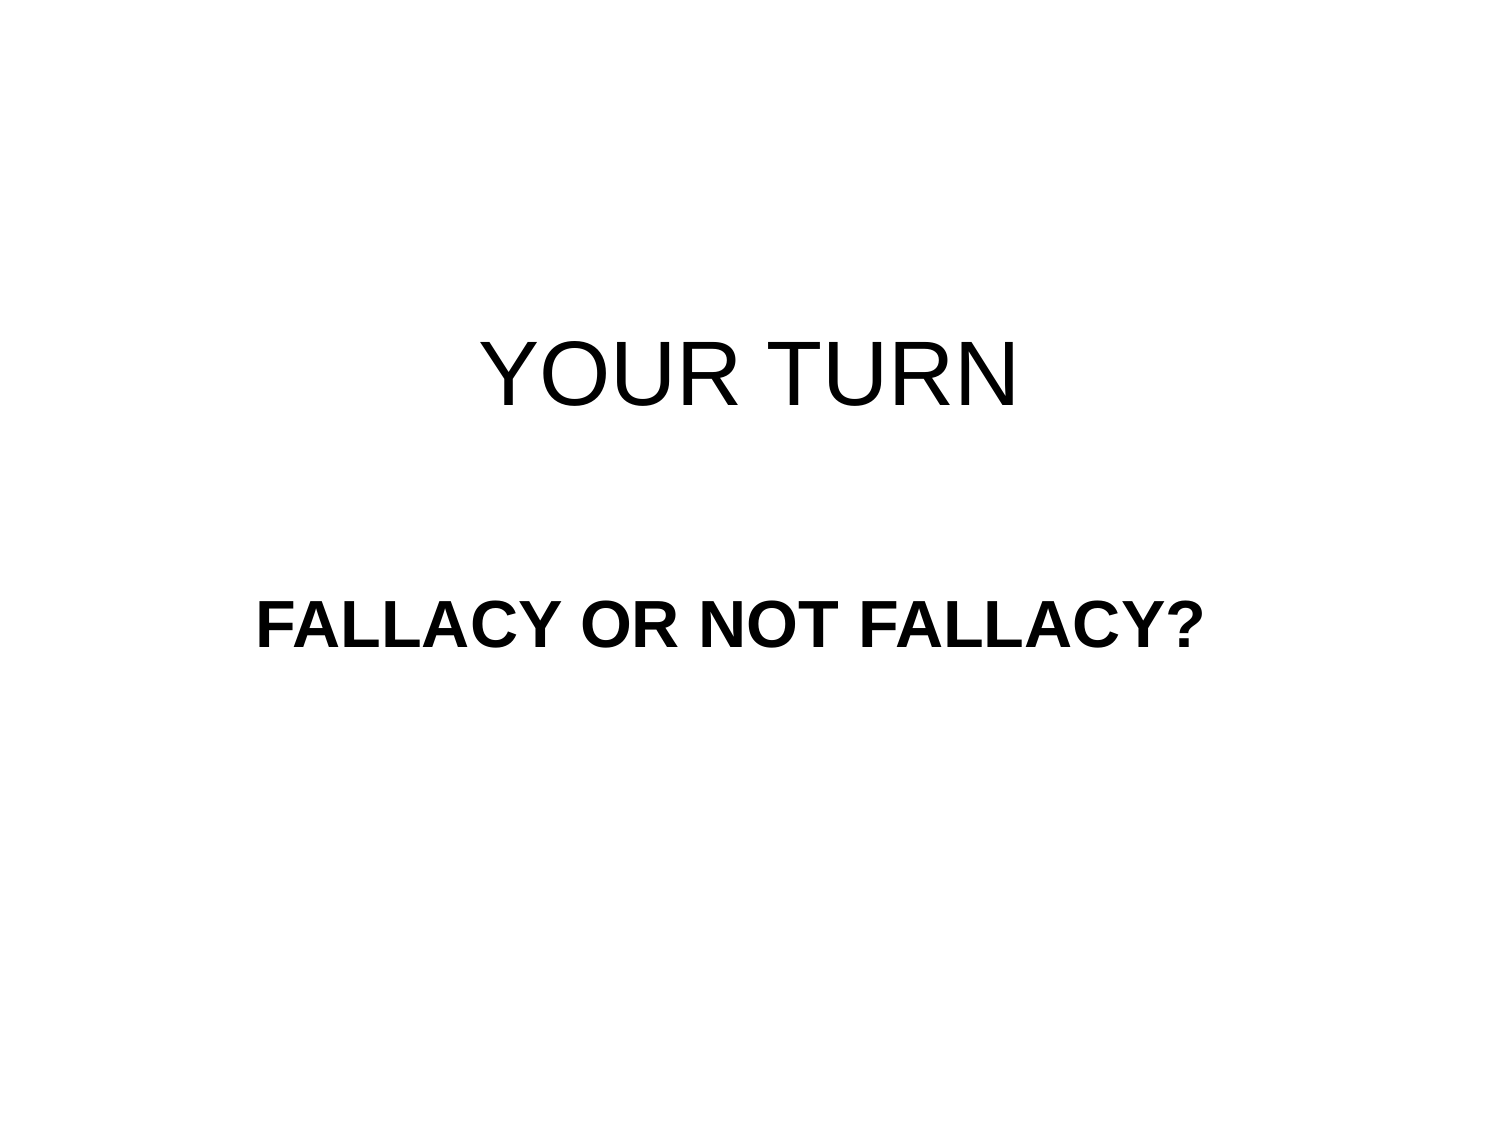

# YOUR TURN
FALLACY OR NOT FALLACY?